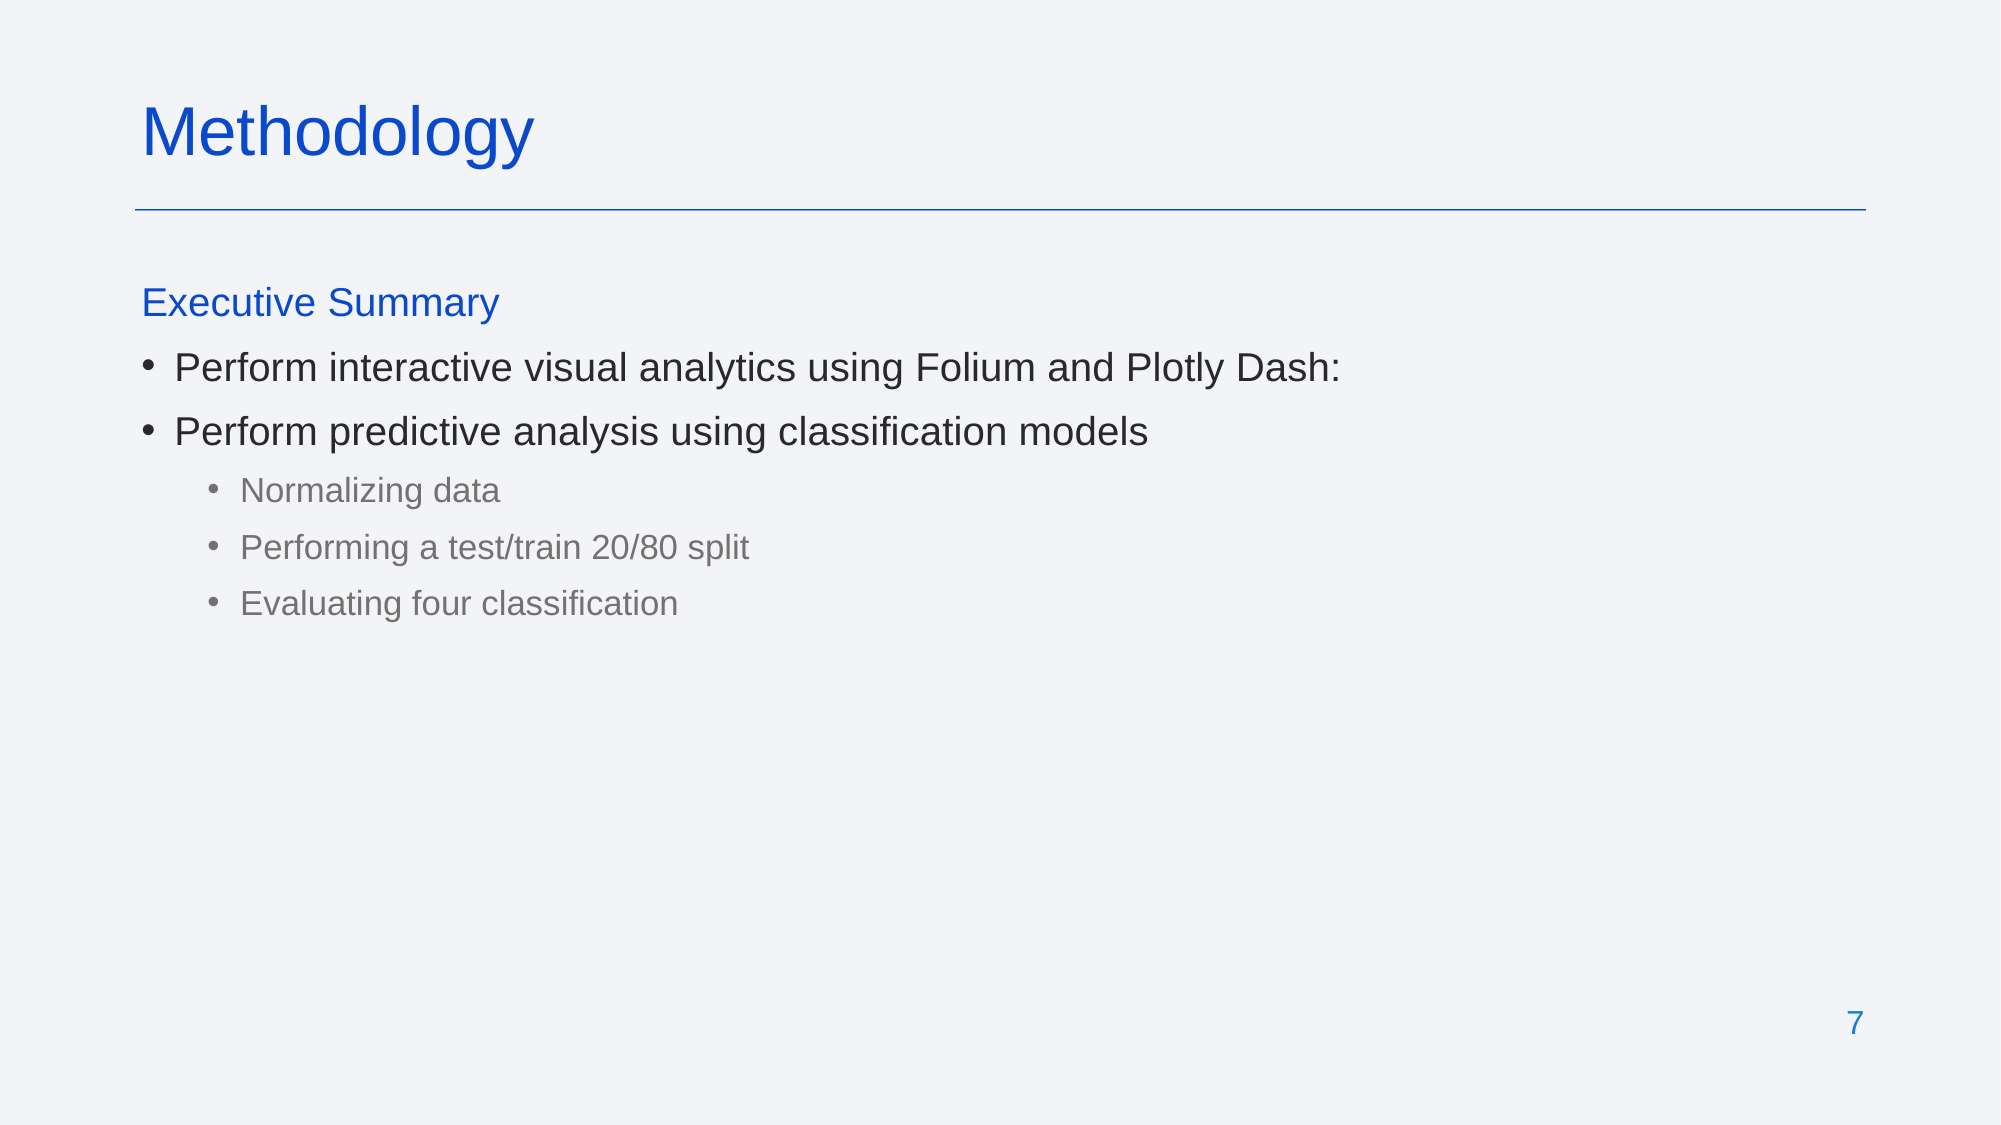

Methodology
Executive Summary
Perform interactive visual analytics using Folium and Plotly Dash:
Perform predictive analysis using classification models
Normalizing data
Performing a test/train 20/80 split
Evaluating four classification

7